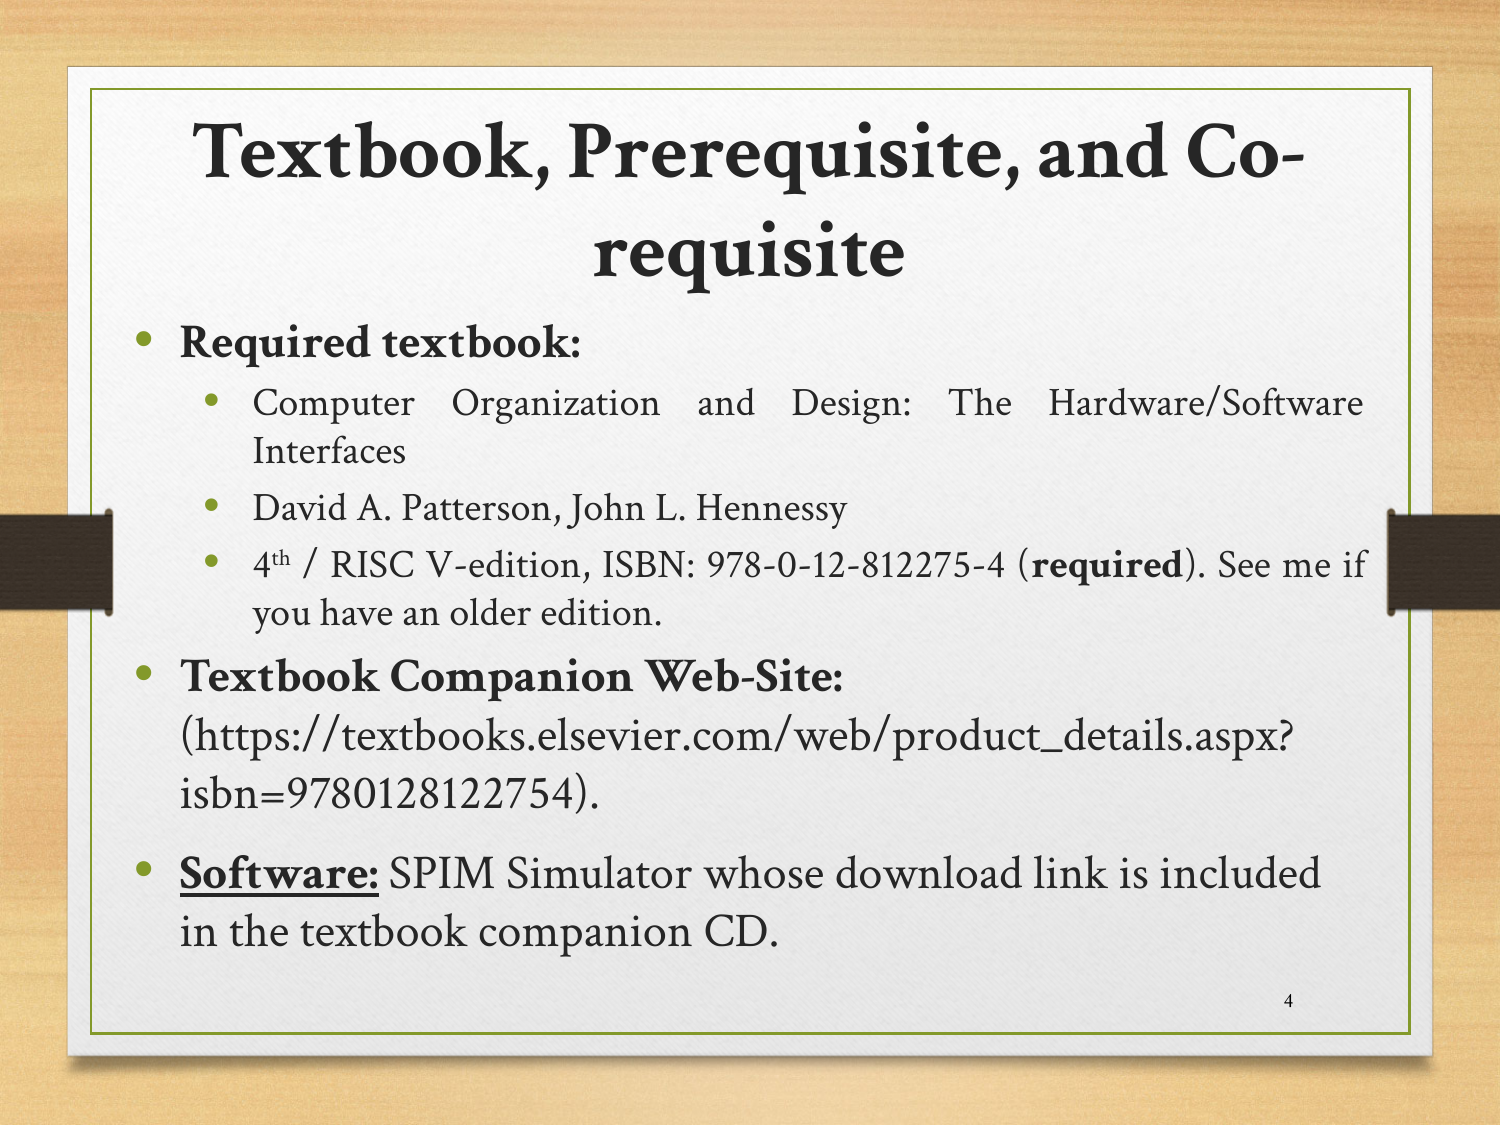

Textbook, Prerequisite, and Co-requisite
Required textbook:
Computer Organization and Design: The Hardware/Software Interfaces
David A. Patterson, John L. Hennessy
4th / RISC V-edition, ISBN: 978-0-12-812275-4 (required). See me if you have an older edition.
Textbook Companion Web-Site: (https://textbooks.elsevier.com/web/product_details.aspx?isbn=9780128122754).
Software: SPIM Simulator whose download link is included in the textbook companion CD.
4